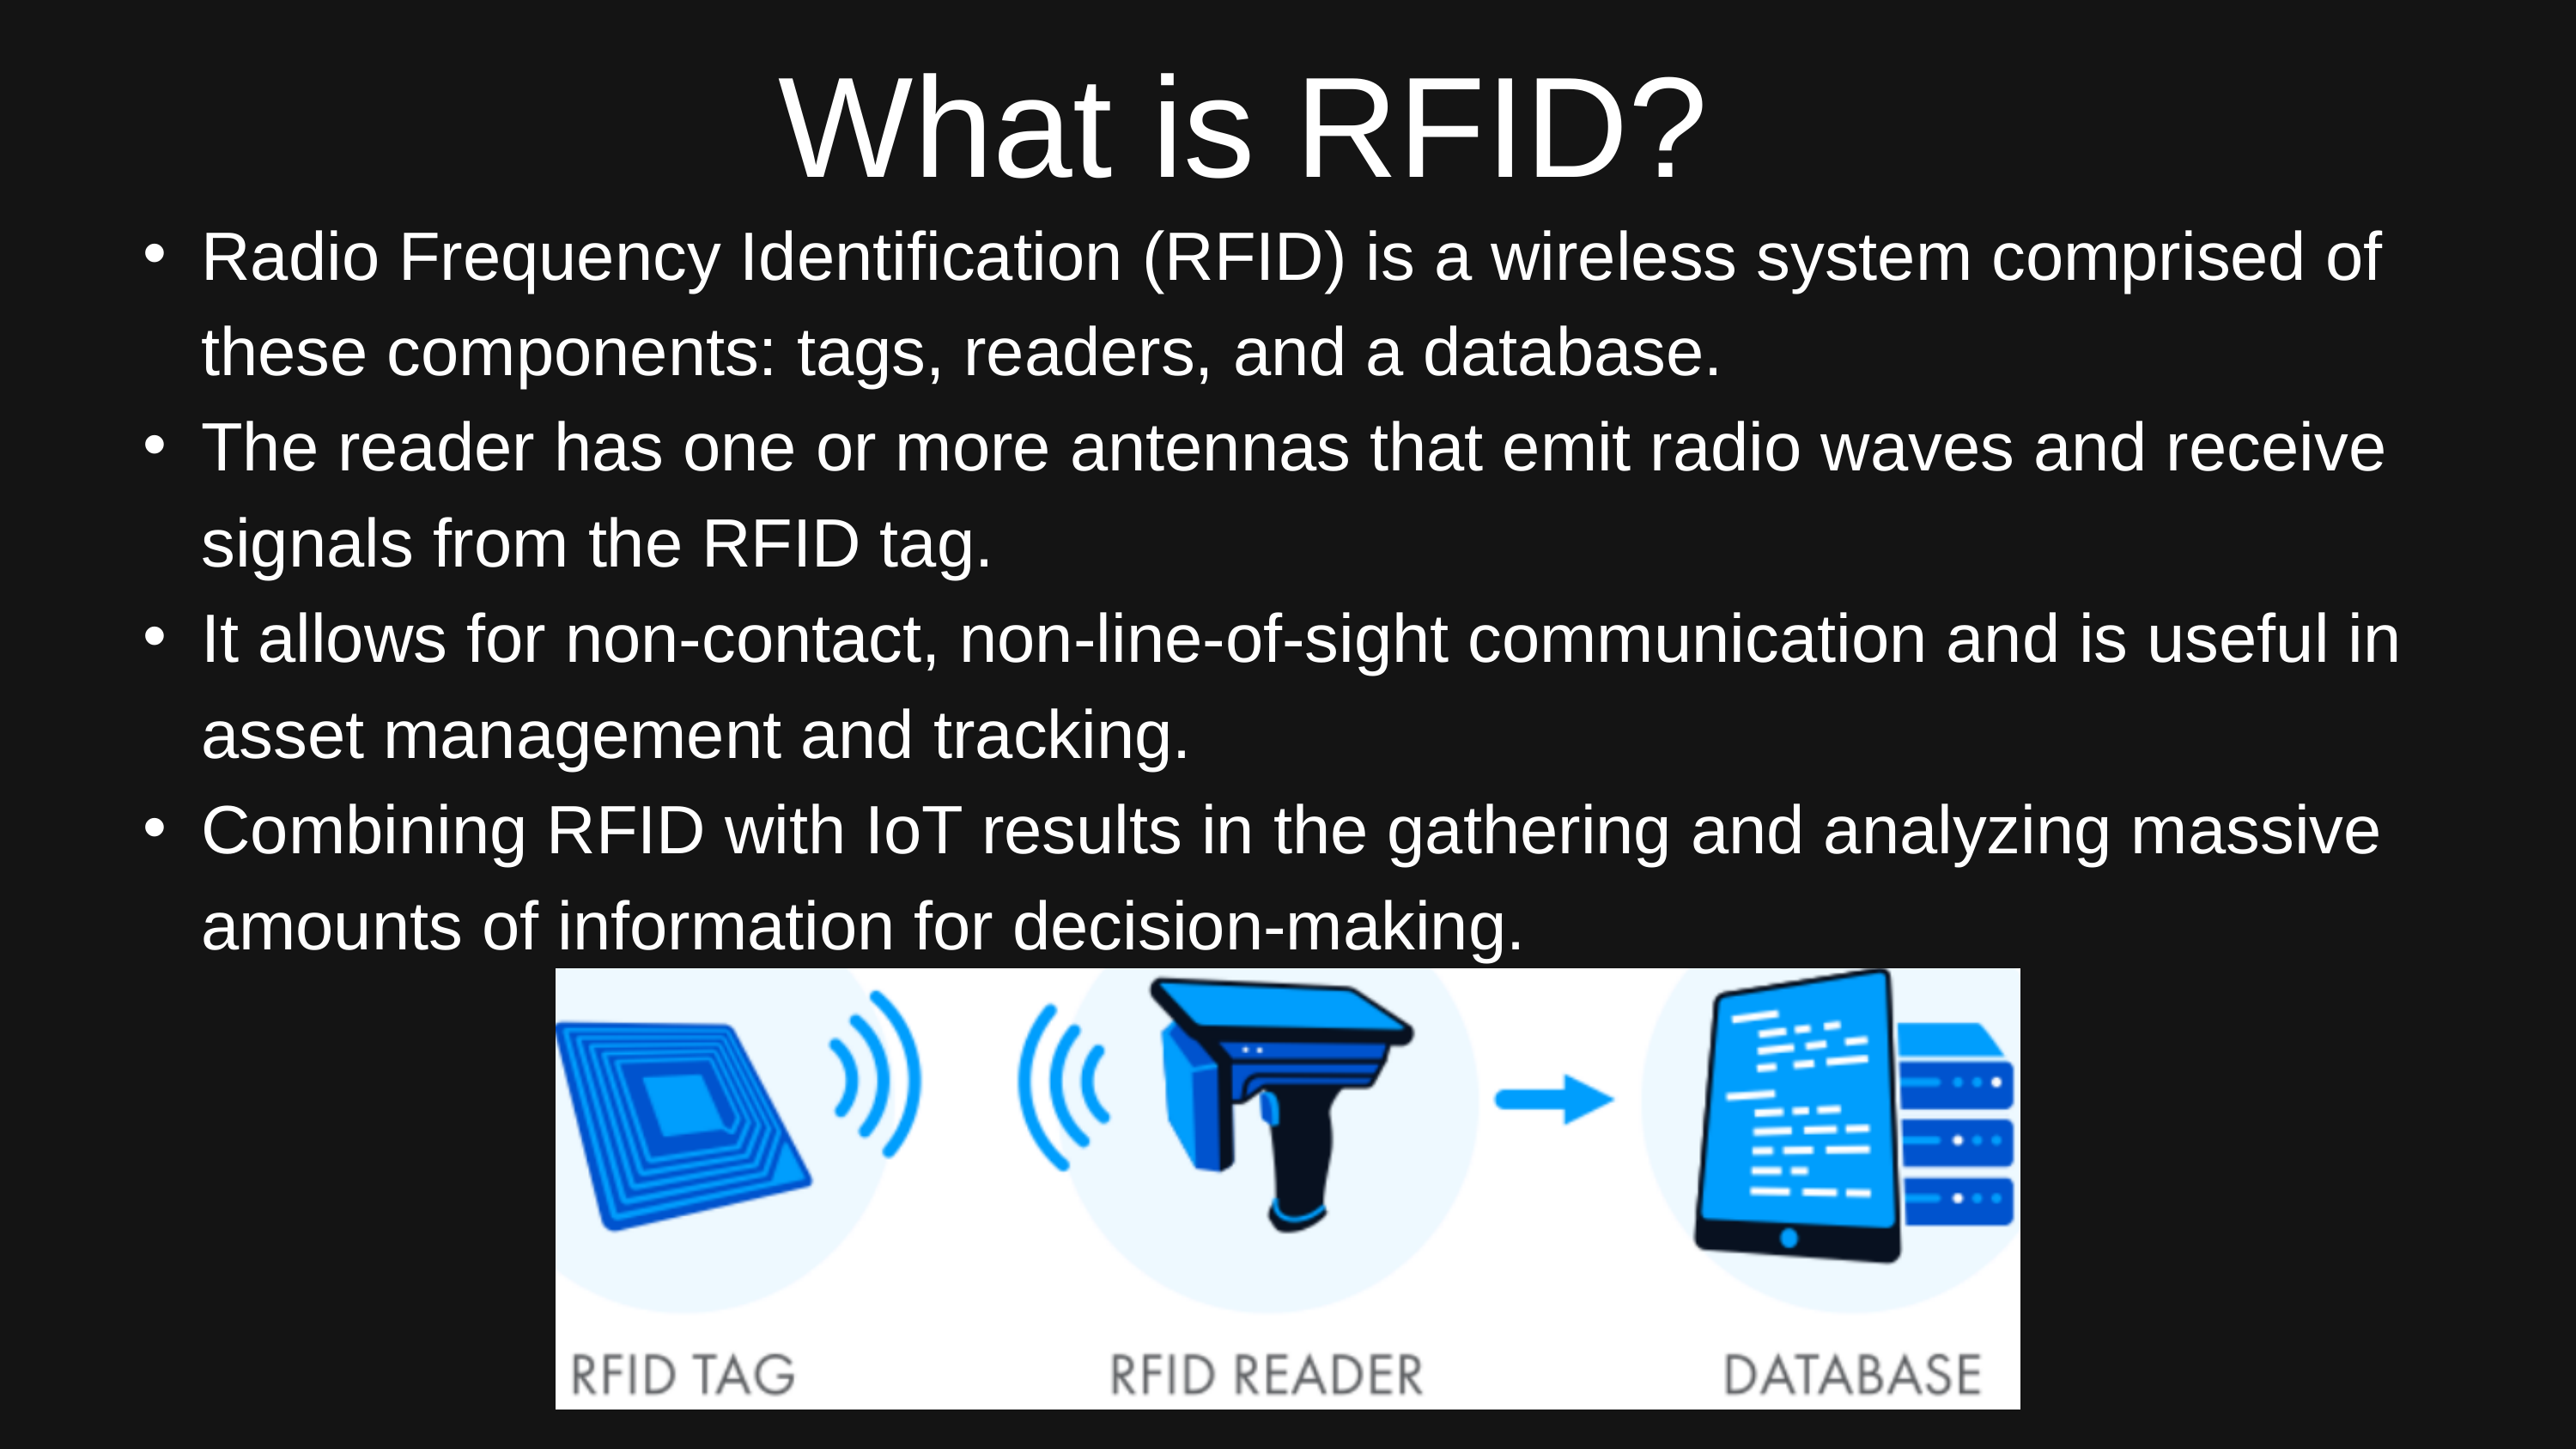

What is RFID?
Radio Frequency Identification (RFID) is a wireless system comprised of these components: tags, readers, and a database.
The reader has one or more antennas that emit radio waves and receive signals from the RFID tag.
It allows for non-contact, non-line-of-sight communication and is useful in asset management and tracking.
Combining RFID with IoT results in the gathering and analyzing massive amounts of information for decision-making.